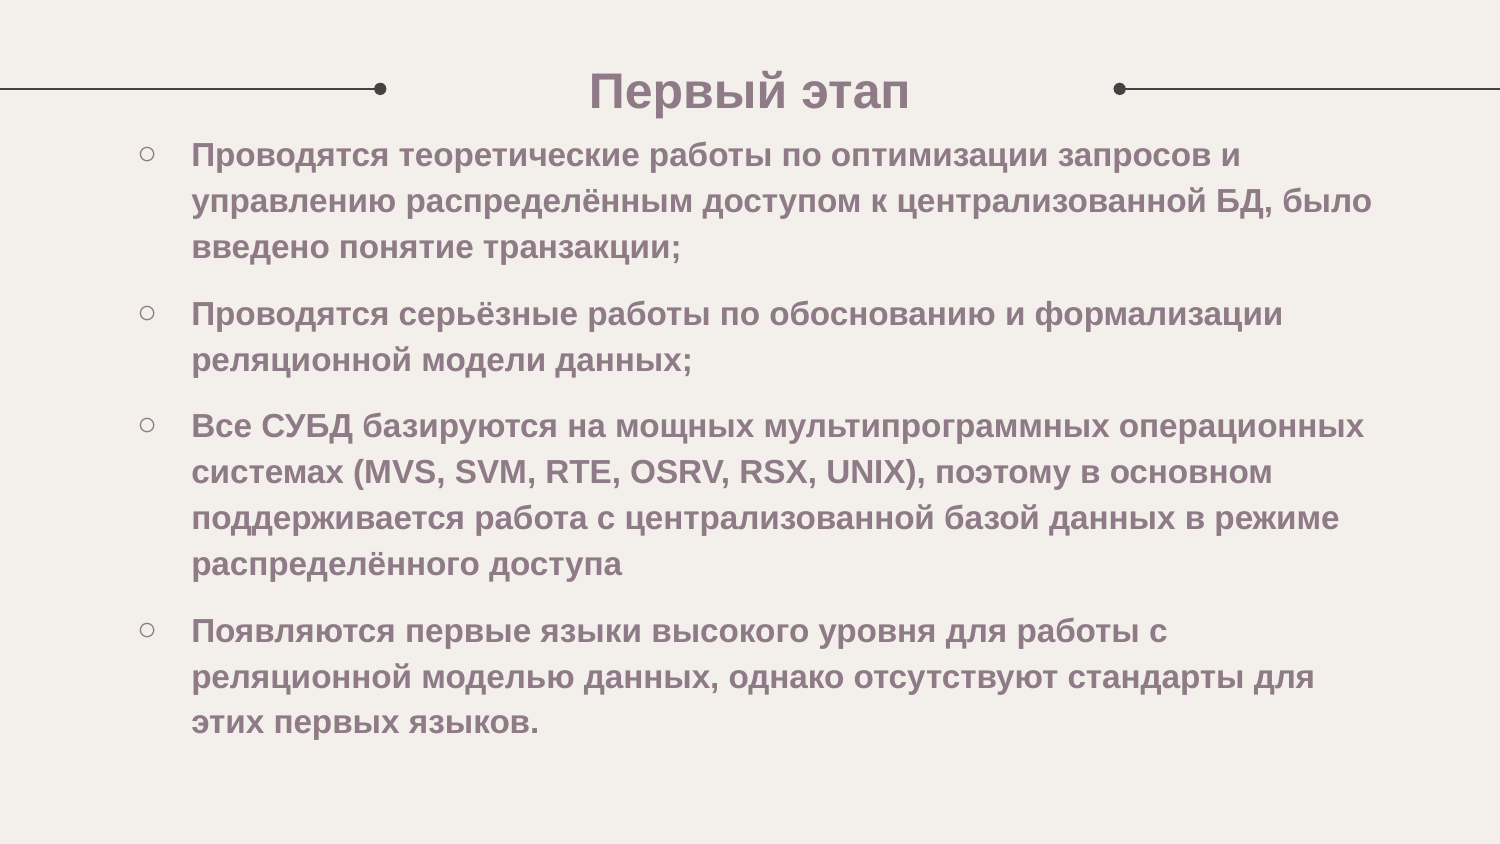

# Первый этап
Проводятся теоретические работы по оптимизации запросов и управлению распределённым доступом к централизованной БД, было введено понятие транзакции;
Проводятся серьёзные работы по обоснованию и формализации реляционной модели данных;
Все СУБД базируются на мощных мультипрограммных операционных системах (MVS, SVM, RTE, OSRV, RSX, UNIX), поэтому в основном поддерживается работа с централизованной базой данных в режиме распределённого доступа
Появляются первые языки высокого уровня для работы с реляционной моделью данных, однако отсутствуют стандарты для этих первых языков.